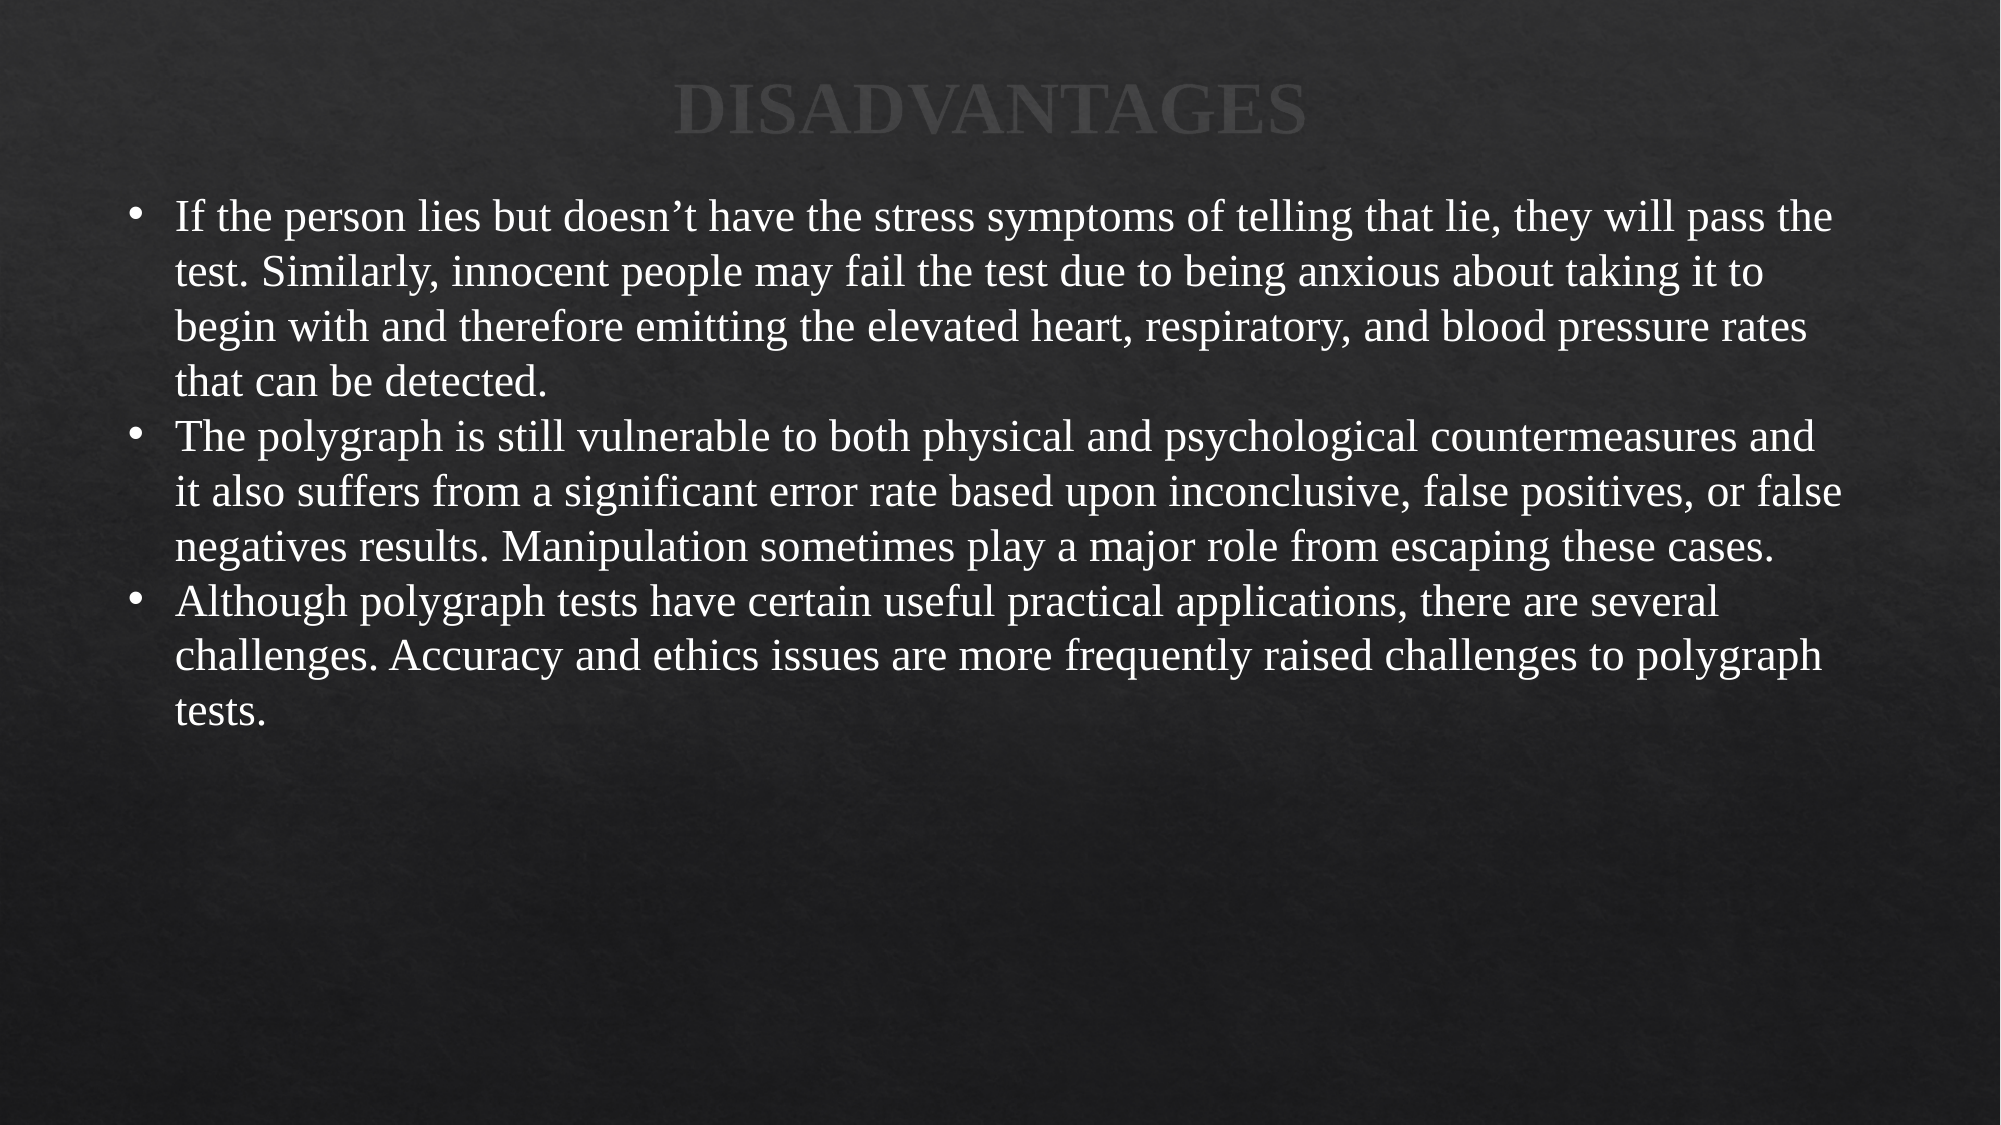

# DISADVANTAGES
If the person lies but doesn’t have the stress symptoms of telling that lie, they will pass the test. Similarly, innocent people may fail the test due to being anxious about taking it to begin with and therefore emitting the elevated heart, respiratory, and blood pressure rates that can be detected.
The polygraph is still vulnerable to both physical and psychological countermeasures and it also suffers from a significant error rate based upon inconclusive, false positives, or false negatives results. Manipulation sometimes play a major role from escaping these cases.
Although polygraph tests have certain useful practical applications, there are several challenges. Accuracy and ethics issues are more frequently raised challenges to polygraph tests.